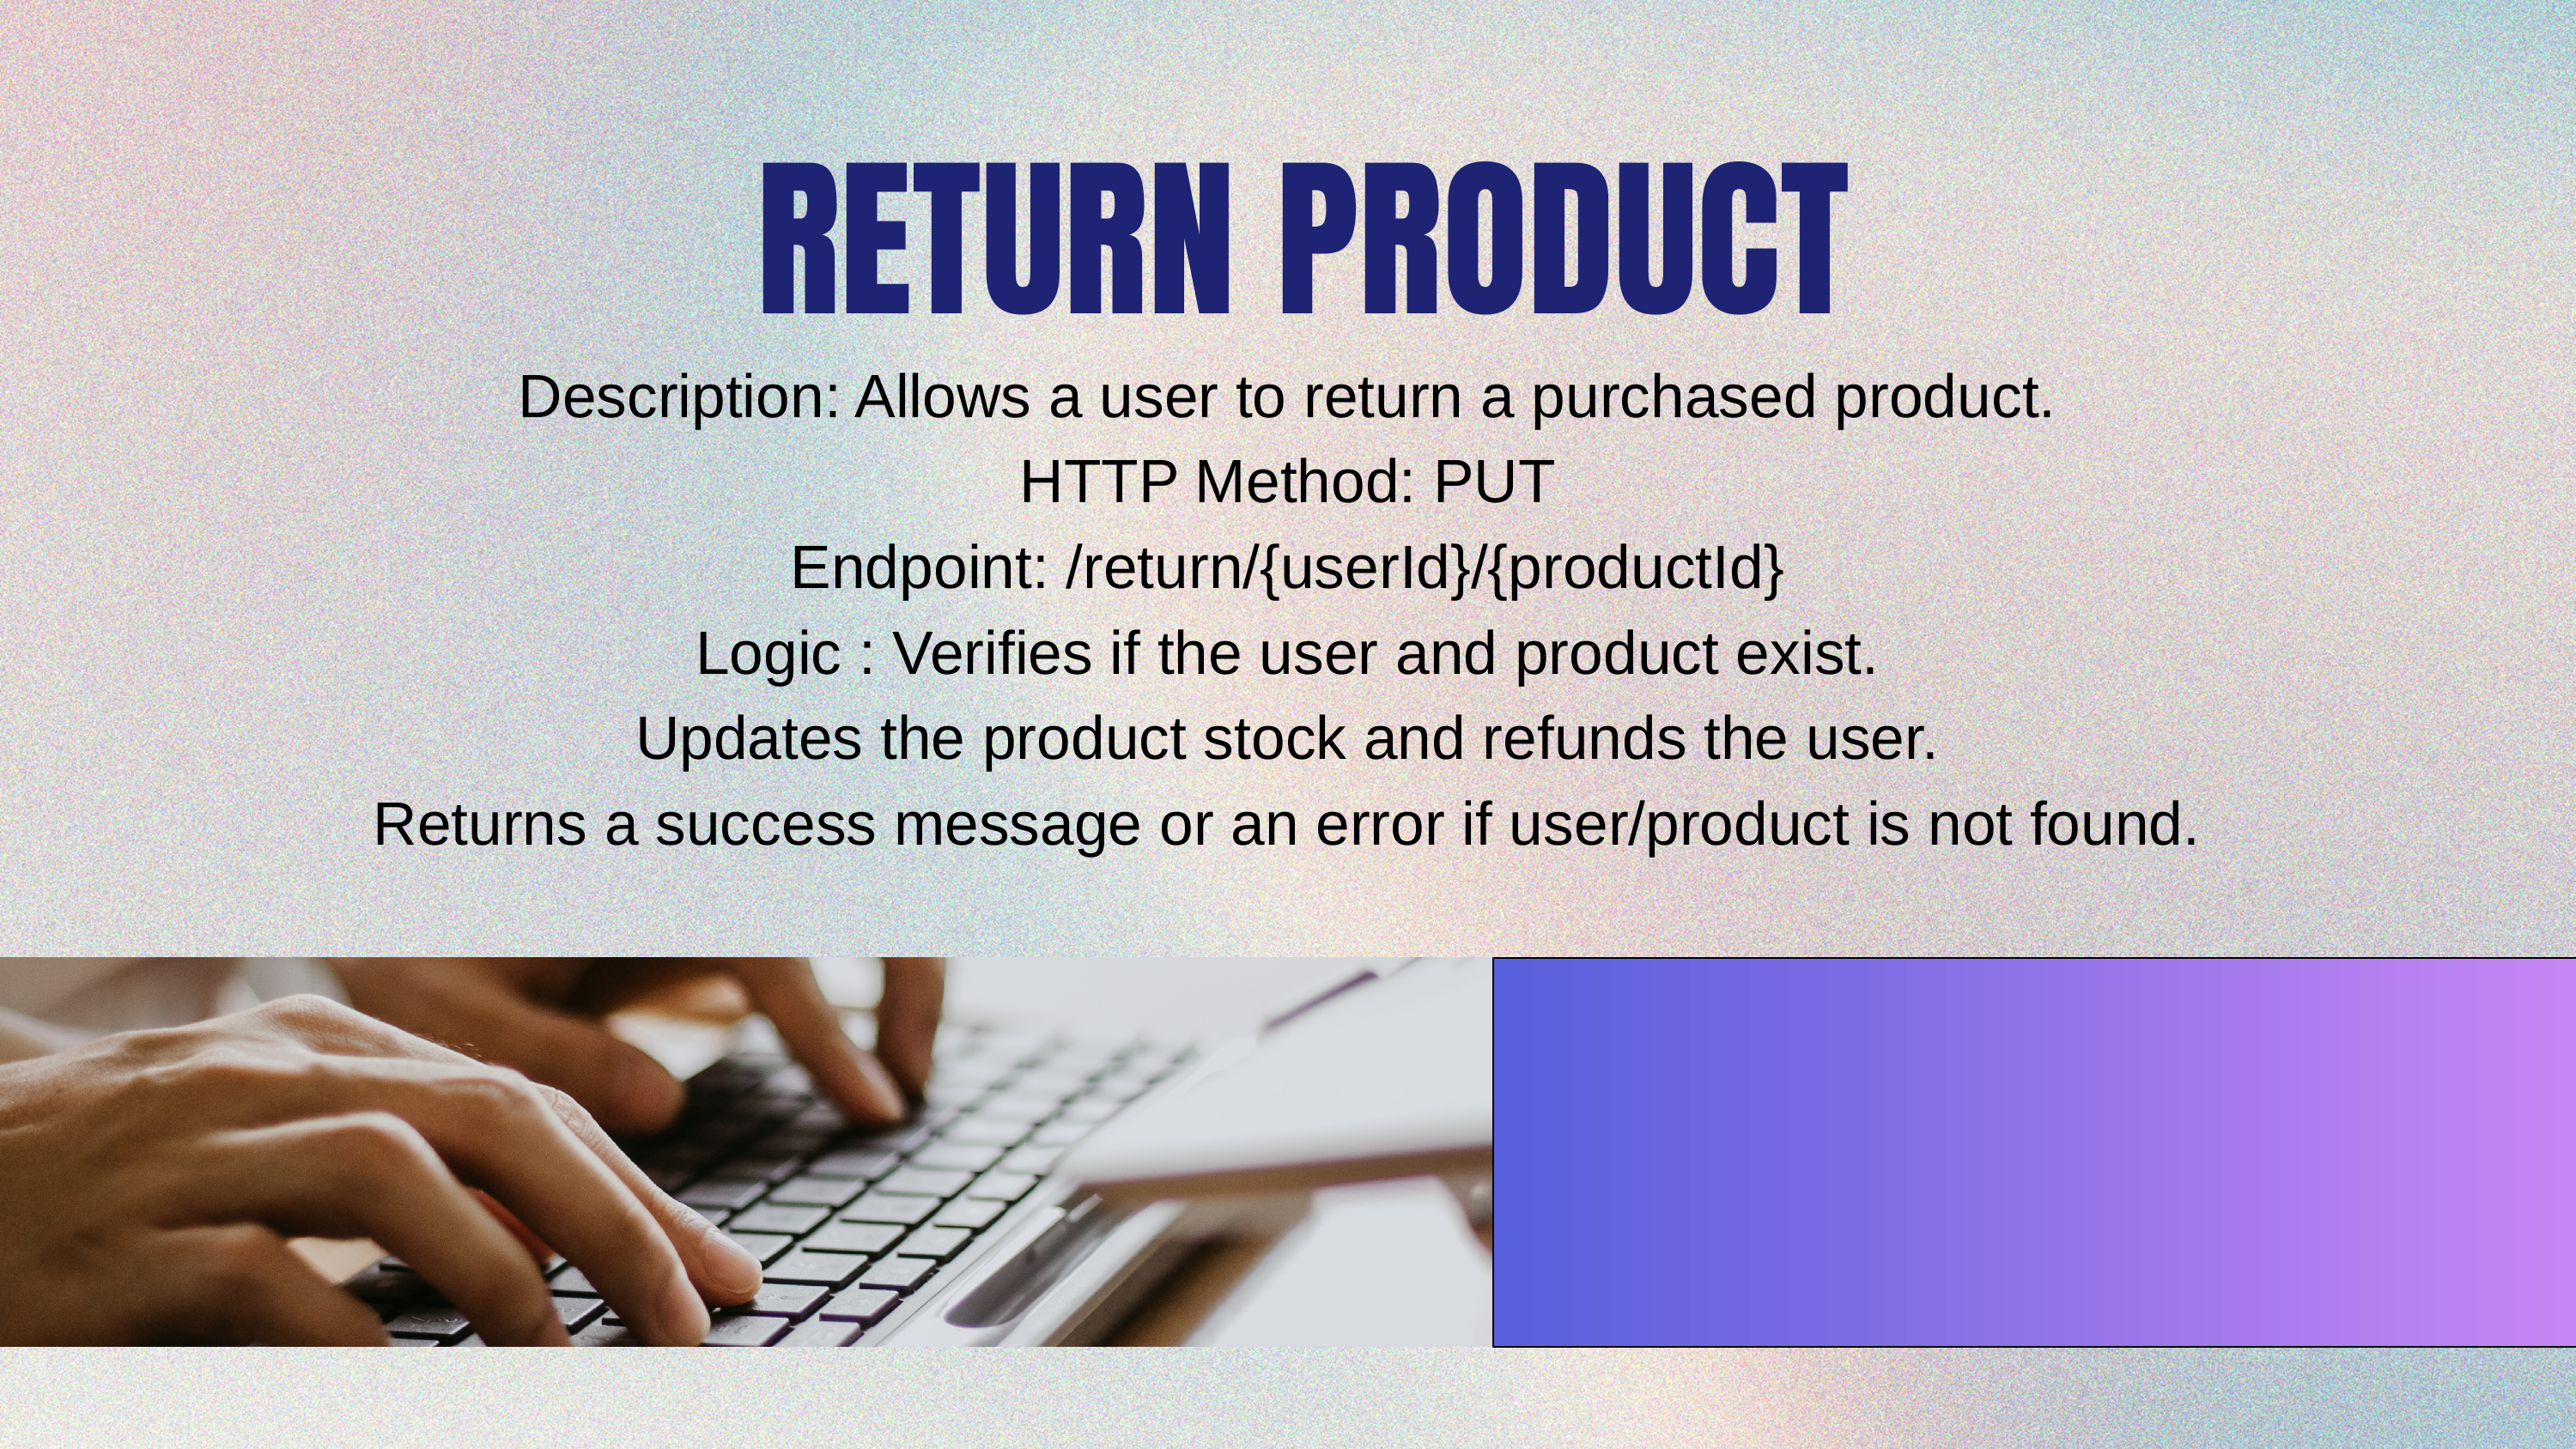

RETURN PRODUCT
Description: Allows a user to return a purchased product.
HTTP Method: PUT
Endpoint: /return/{userId}/{productId}
Logic : Verifies if the user and product exist.
Updates the product stock and refunds the user.
Returns a success message or an error if user/product is not found.